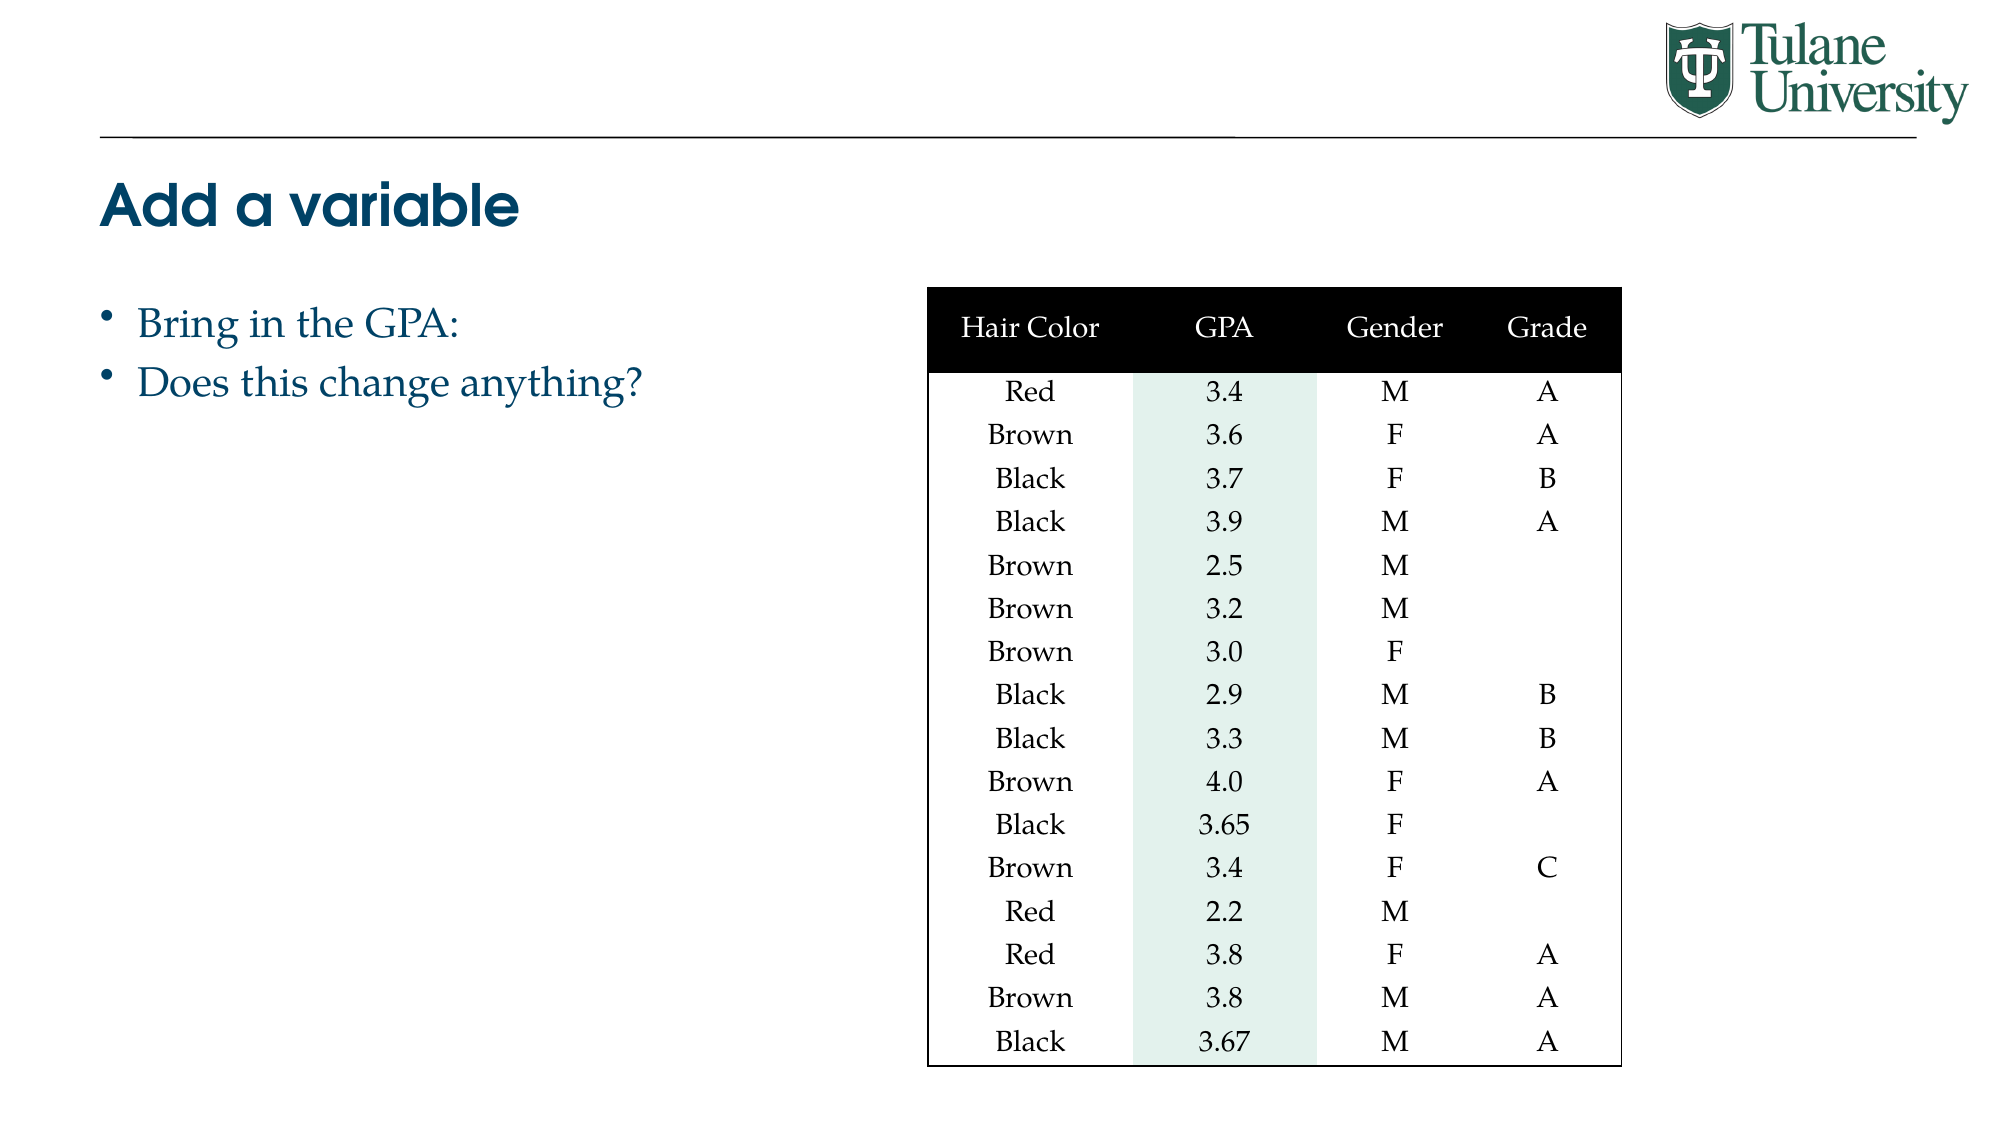

# Add a variable
| Hair Color | GPA | Gender | Grade |
| --- | --- | --- | --- |
| Red | 3.4 | M | A |
| Brown | 3.6 | F | A |
| Black | 3.7 | F | B |
| Black | 3.9 | M | A |
| Brown | 2.5 | M |  |
| Brown | 3.2 | M |  |
| Brown | 3.0 | F |  |
| Black | 2.9 | M | B |
| Black | 3.3 | M | B |
| Brown | 4.0 | F | A |
| Black | 3.65 | F |  |
| Brown | 3.4 | F | C |
| Red | 2.2 | M |  |
| Red | 3.8 | F | A |
| Brown | 3.8 | M | A |
| Black | 3.67 | M | A |
Bring in the GPA:
Does this change anything?